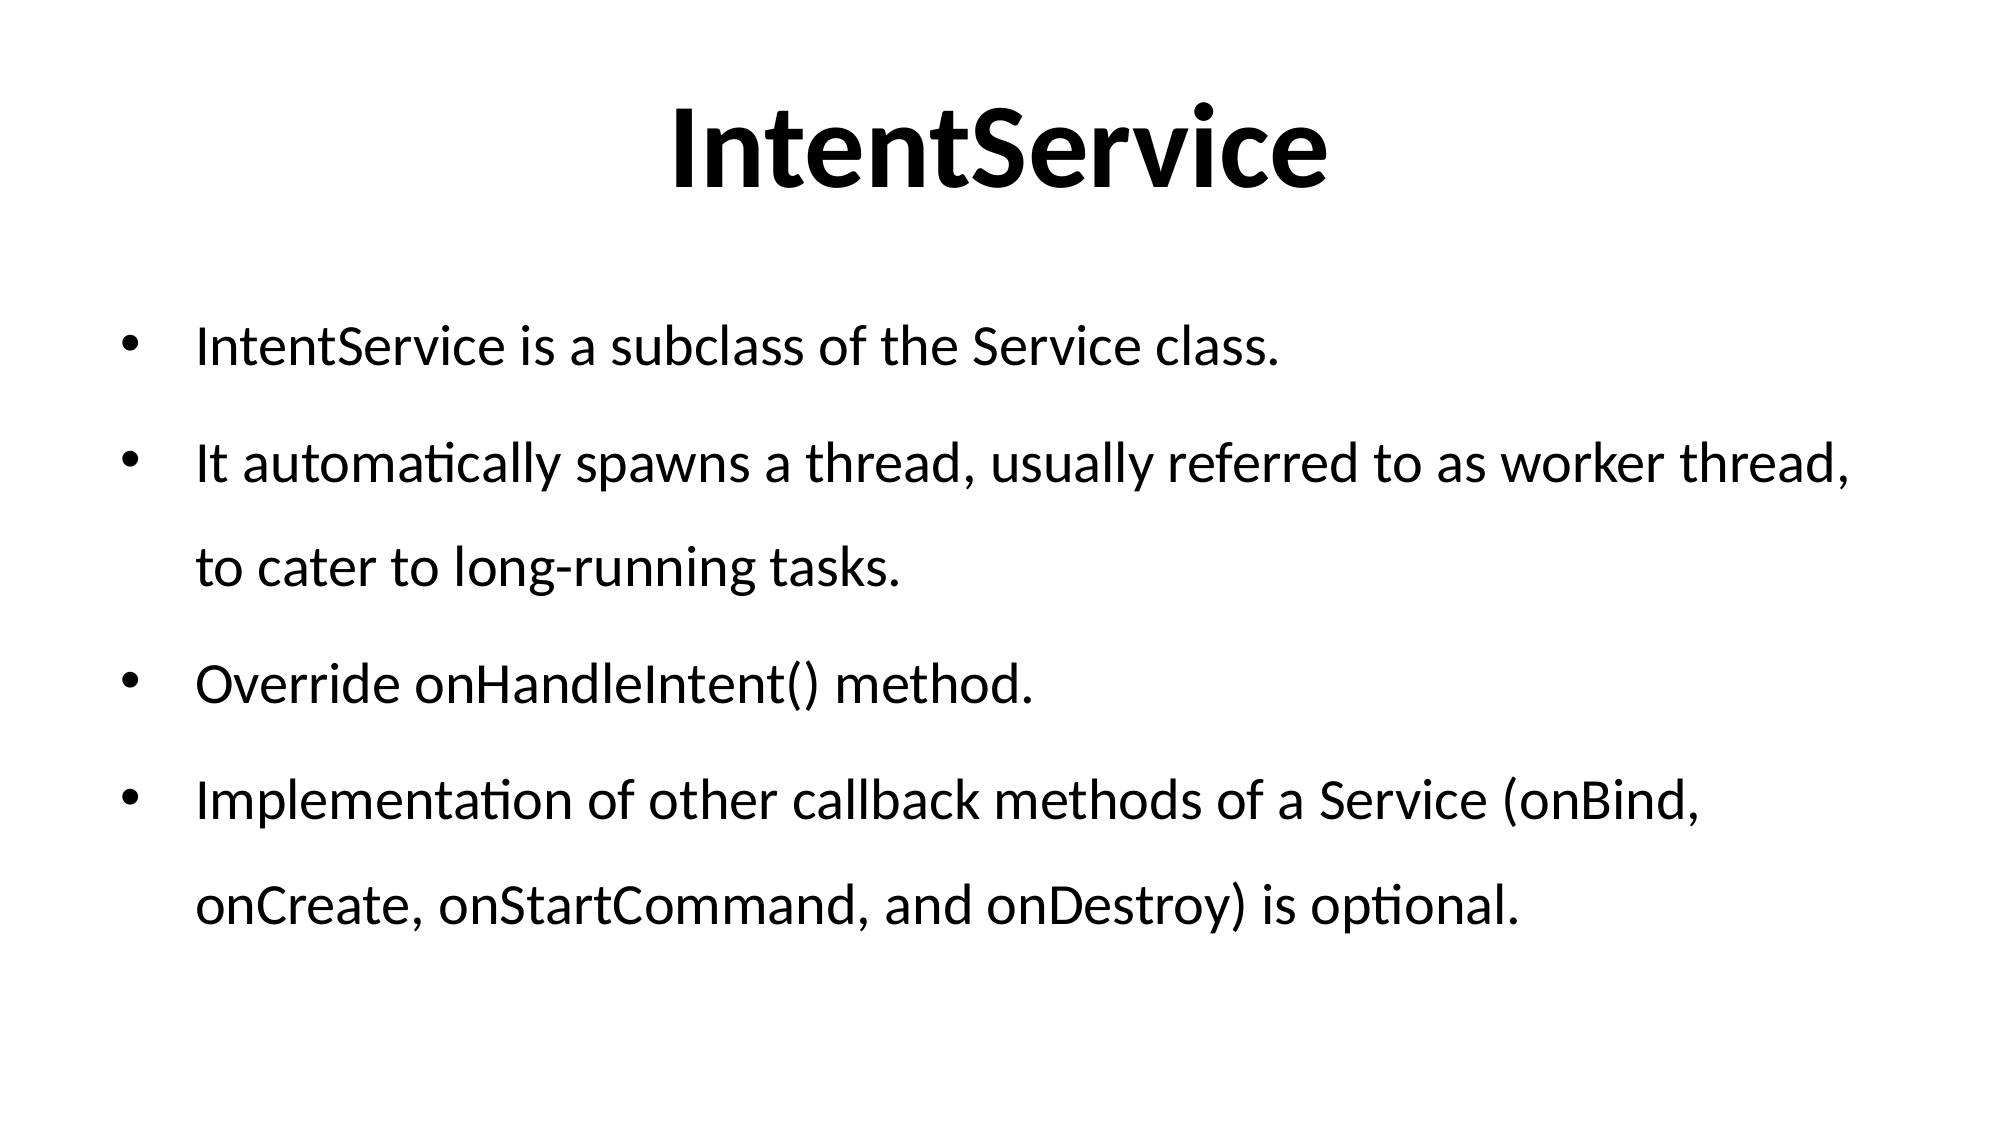

# IntentService
IntentService is a subclass of the Service class.
It automatically spawns a thread, usually referred to as worker thread, to cater to long-running tasks.
Override onHandleIntent() method.
Implementation of other callback methods of a Service (onBind, onCreate, onStartCommand, and onDestroy) is optional.